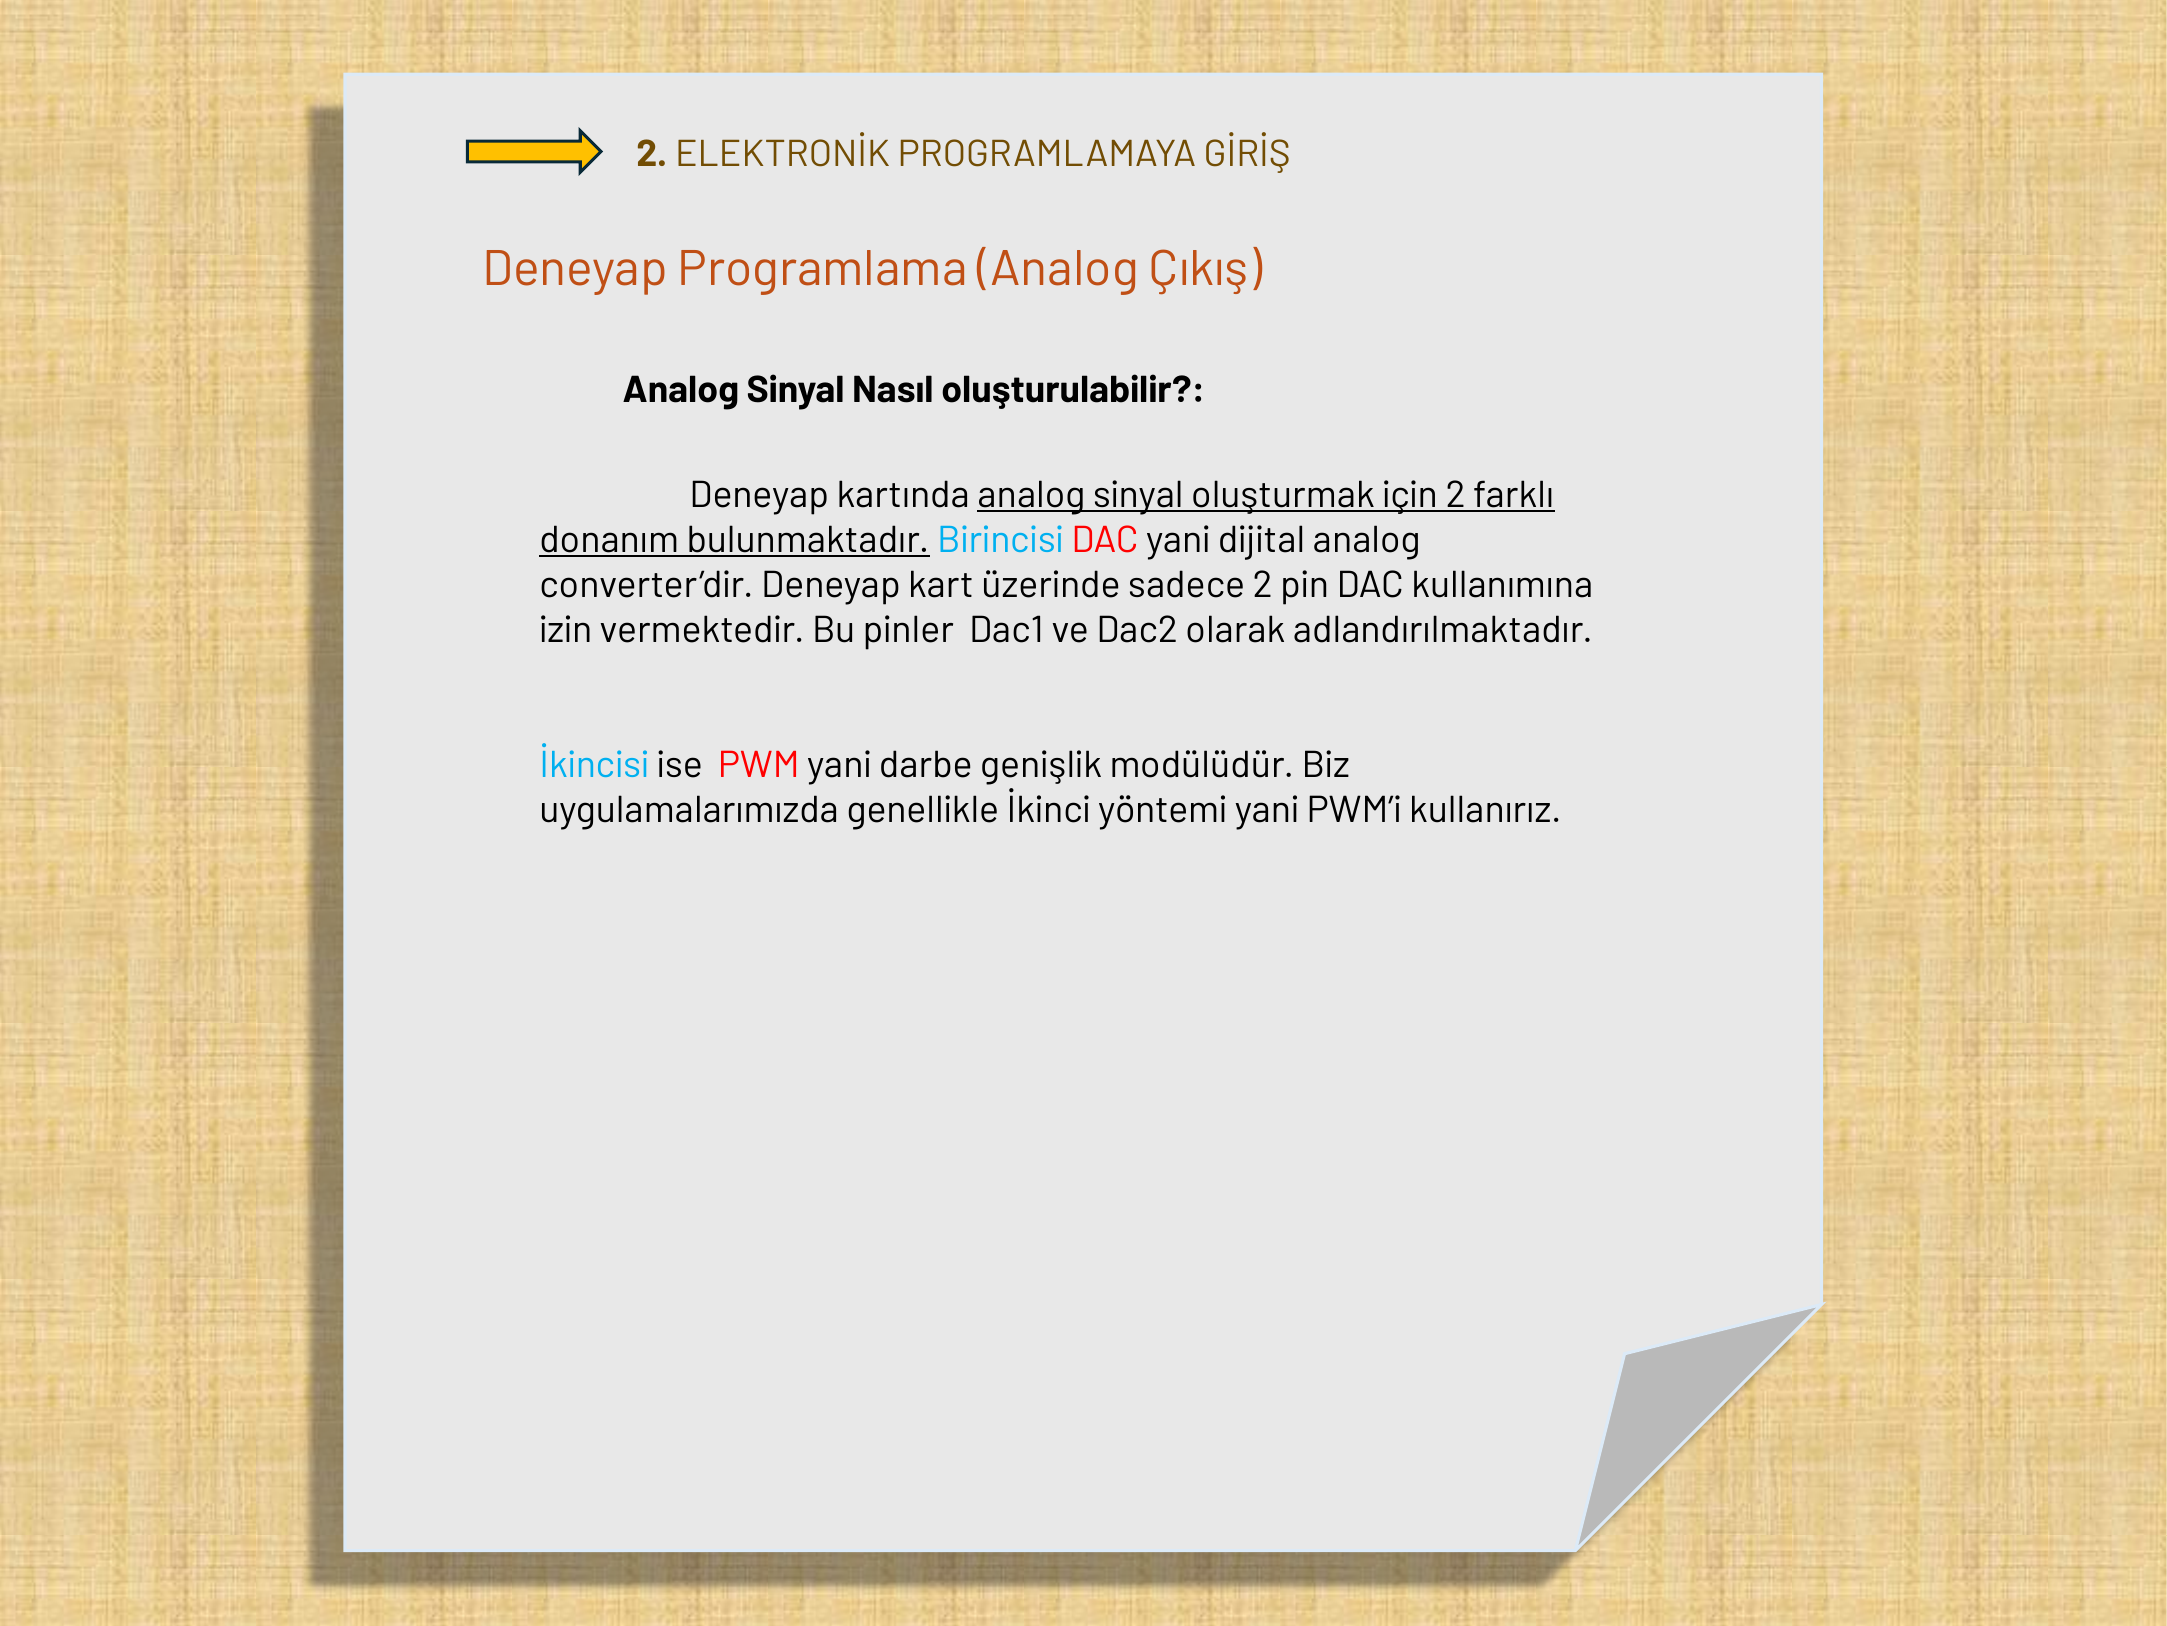

2. ELEKTRONİK PROGRAMLAMAYA GİRİŞ

Deneyap Programlama (Analog Çıkış)
Analog Sinyal Nasıl oluşturulabilir?:
	Deneyap kartında analog sinyal oluşturmak için 2 farklı donanım bulunmaktadır. Birincisi DAC yani dijital analog converter’dir. Deneyap kart üzerinde sadece 2 pin DAC kullanımına izin vermektedir. Bu pinler  Dac1 ve Dac2 olarak adlandırılmaktadır.

İkincisi ise  PWM yani darbe genişlik modülüdür. Biz uygulamalarımızda genellikle İkinci yöntemi yani PWM’i kullanırız.